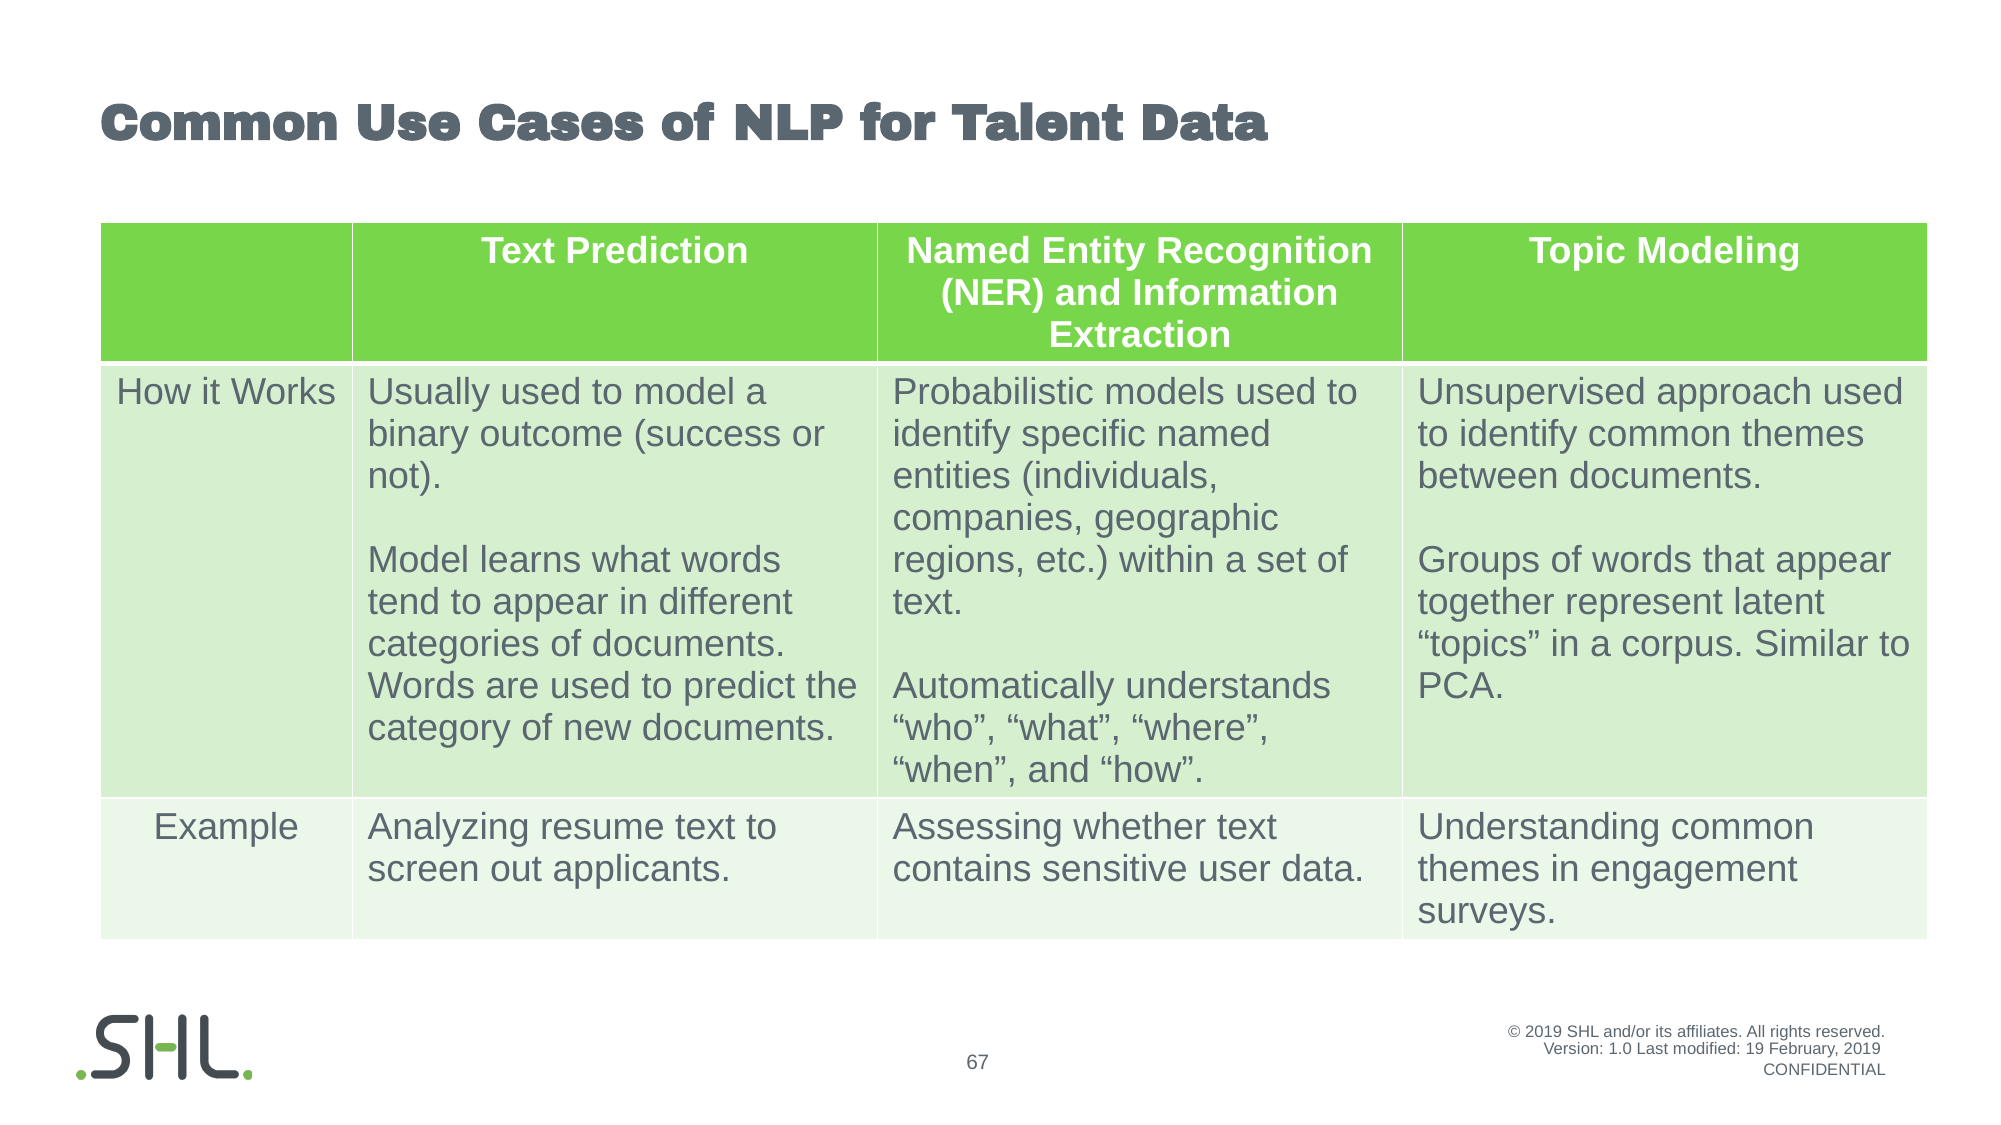

# Common Use Cases of NLP for Talent Data
|  | Text Prediction | Named Entity Recognition (NER) and Information Extraction | Topic Modeling |
| --- | --- | --- | --- |
| How it Works | Usually used to model a binary outcome (success or not). Model learns what words tend to appear in different categories of documents. Words are used to predict the category of new documents. | Probabilistic models used to identify specific named entities (individuals, companies, geographic regions, etc.) within a set of text. Automatically understands “who”, “what”, “where”, “when”, and “how”. | Unsupervised approach used to identify common themes between documents. Groups of words that appear together represent latent “topics” in a corpus. Similar to PCA. |
| Example | Analyzing resume text to screen out applicants. | Assessing whether text contains sensitive user data. | Understanding common themes in engagement surveys. |
© 2019 SHL and/or its affiliates. All rights reserved. Version: 1.0 Last modified: 19 February, 2019
CONFIDENTIAL